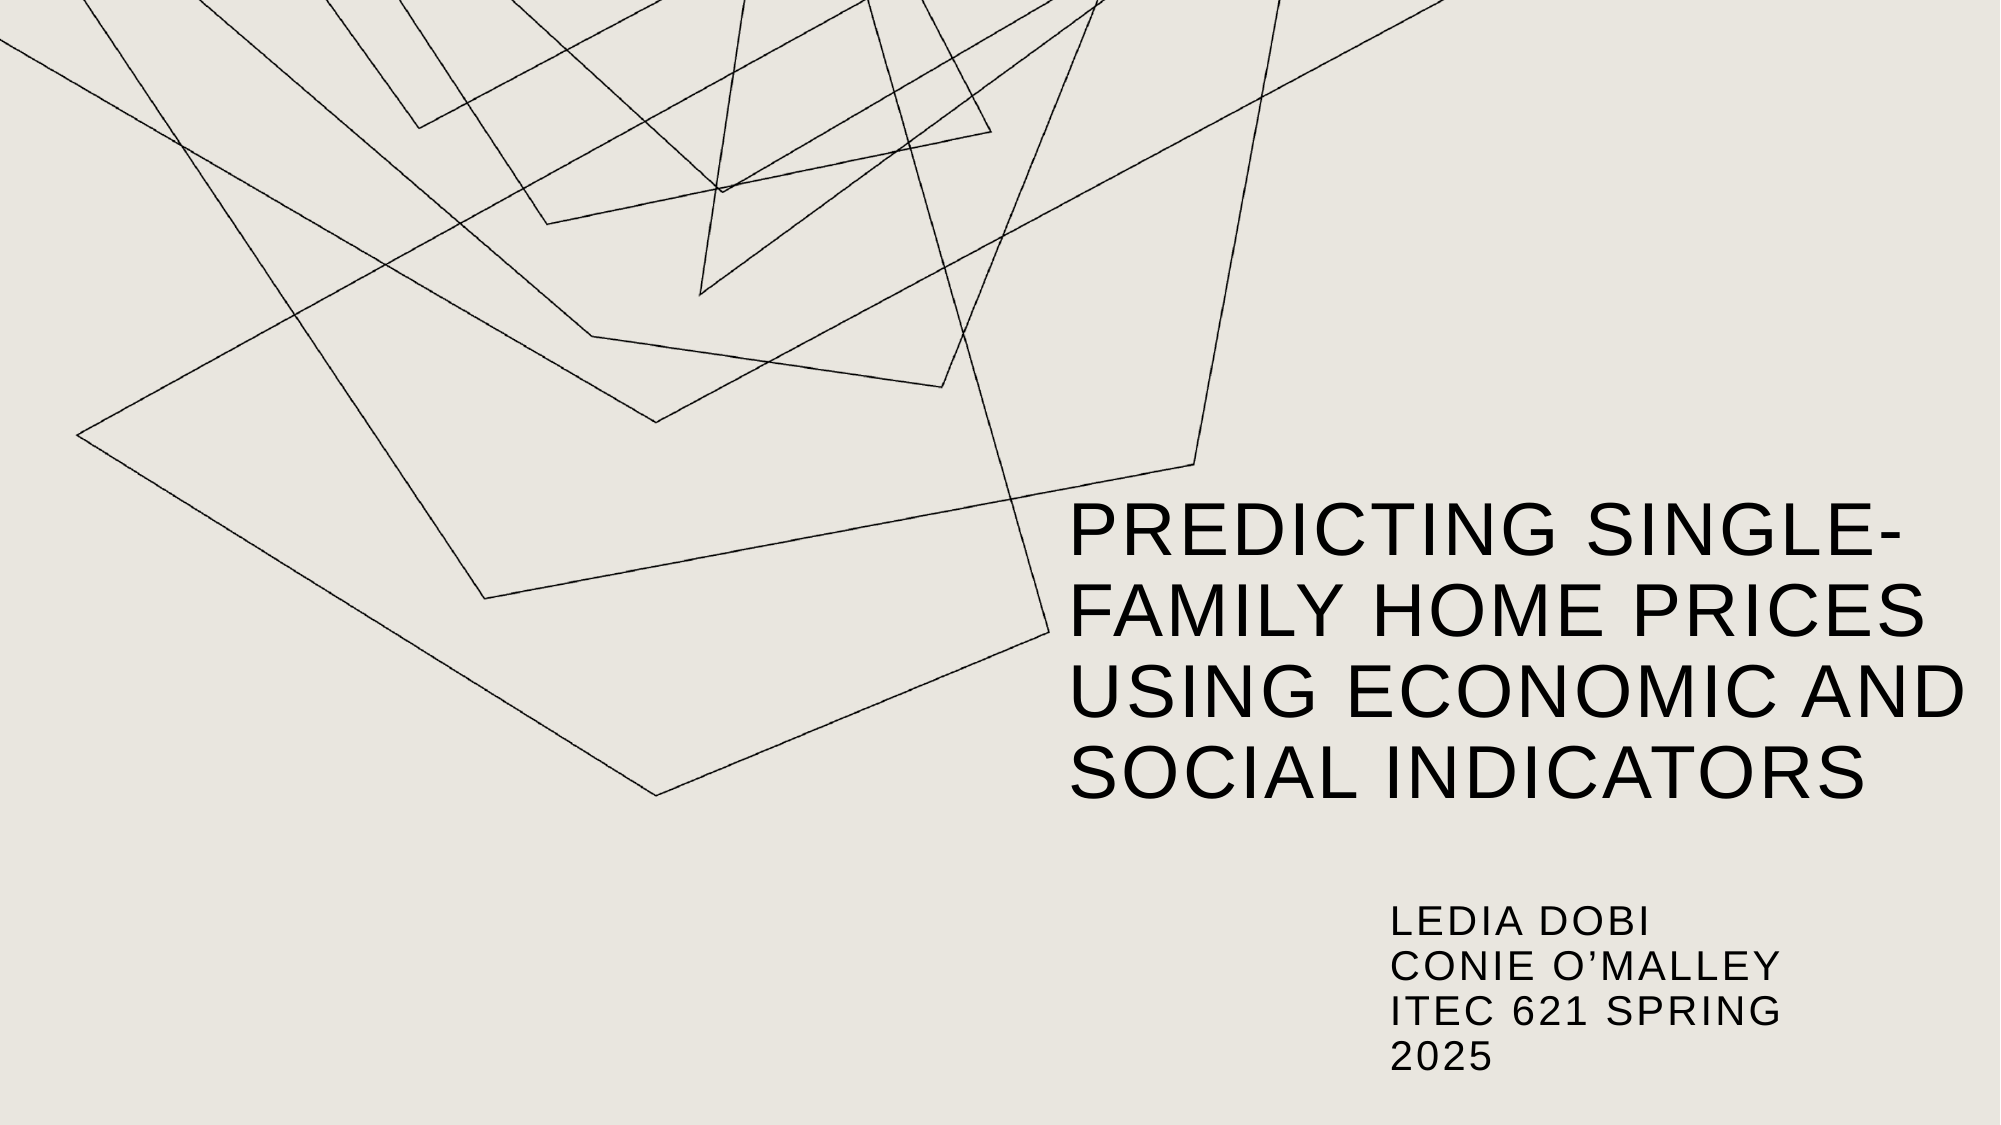

# Predicting single-family home prices using economic and social indicators
Ledia Dobi
Conie o’Malley
ITEC 621 SpRING 2025